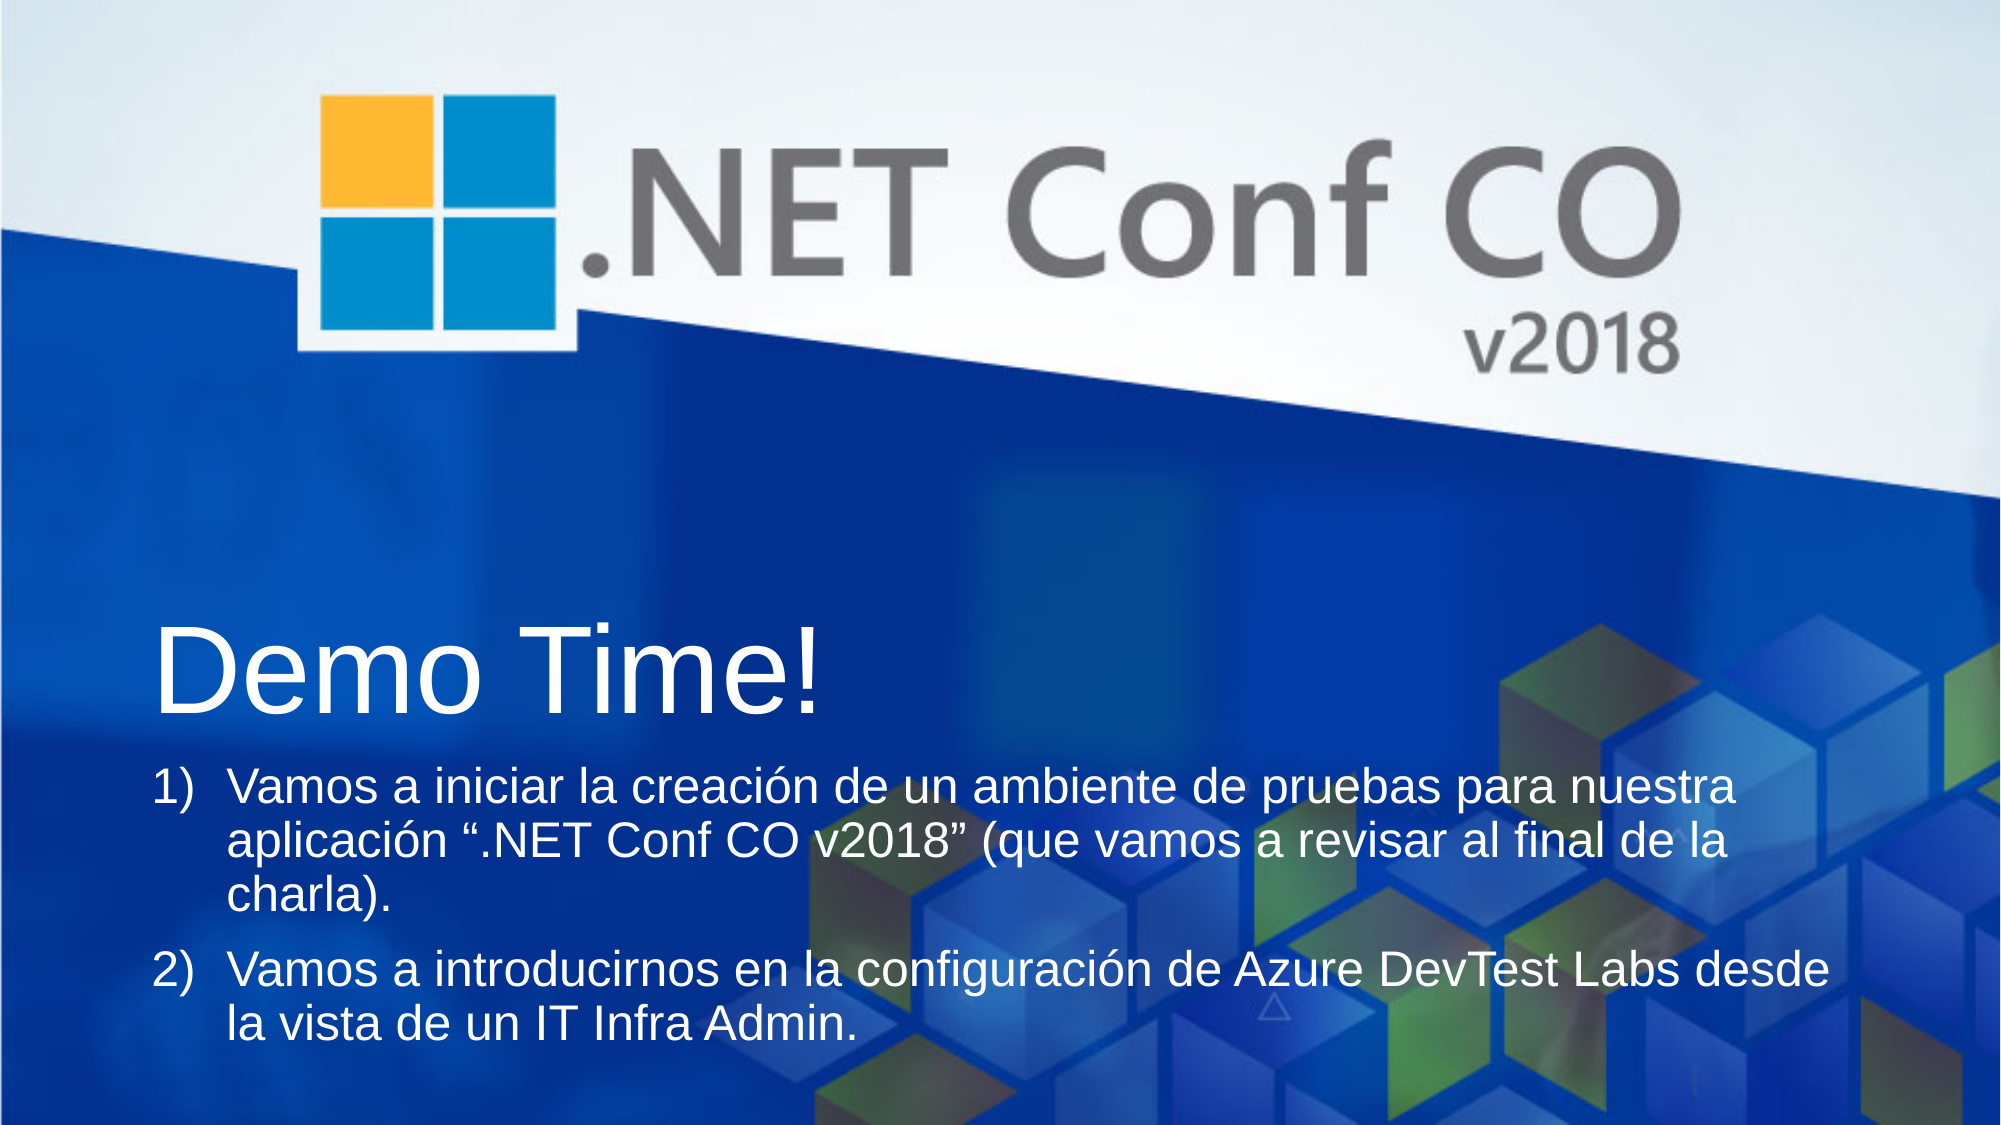

# Demo Time!
Vamos a iniciar la creación de un ambiente de pruebas para nuestra aplicación “.NET Conf CO v2018” (que vamos a revisar al final de la charla).
Vamos a introducirnos en la configuración de Azure DevTest Labs desde la vista de un IT Infra Admin.